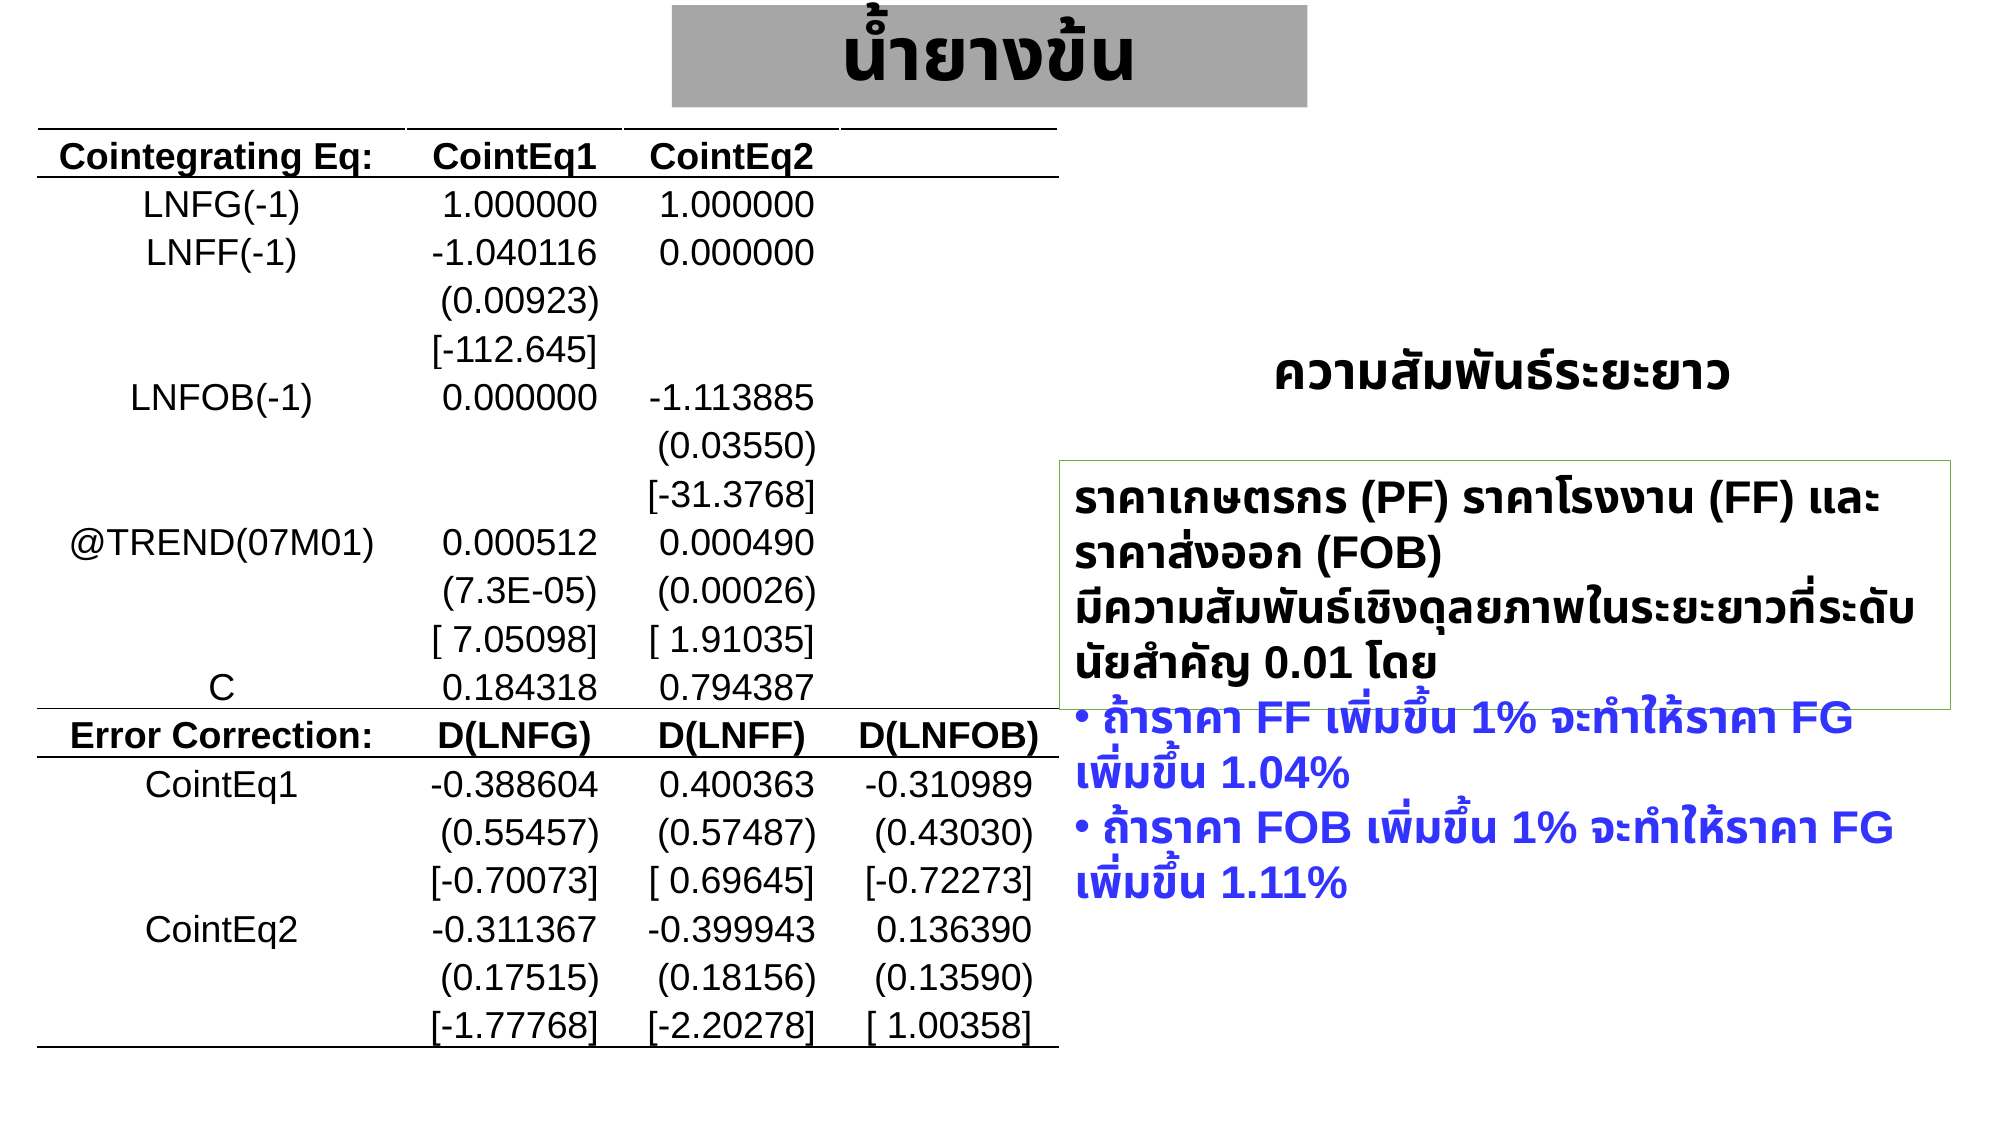

น้ำยางข้น
| Cointegrating Eq: | CointEq1 | CointEq2 |  |
| --- | --- | --- | --- |
| LNFG(-1) | 1.000000 | 1.000000 |  |
| LNFF(-1) | -1.040116 | 0.000000 |  |
|  | (0.00923) |  |  |
|  | [-112.645] |  |  |
| LNFOB(-1) | 0.000000 | -1.113885 |  |
|  |  | (0.03550) |  |
|  |  | [-31.3768] |  |
| @TREND(07M01) | 0.000512 | 0.000490 |  |
|  | (7.3E-05) | (0.00026) |  |
|  | [ 7.05098] | [ 1.91035] |  |
| C | 0.184318 | 0.794387 |  |
| Error Correction: | D(LNFG) | D(LNFF) | D(LNFOB) |
| CointEq1 | -0.388604 | 0.400363 | -0.310989 |
|  | (0.55457) | (0.57487) | (0.43030) |
|  | [-0.70073] | [ 0.69645] | [-0.72273] |
| CointEq2 | -0.311367 | -0.399943 | 0.136390 |
|  | (0.17515) | (0.18156) | (0.13590) |
|  | [-1.77768] | [-2.20278] | [ 1.00358] |
# ความสัมพันธ์ระยะยาว
ราคาเกษตรกร (PF) ราคาโรงงาน (FF) และราคาส่งออก (FOB)
มีความสัมพันธ์เชิงดุลยภาพในระยะยาวที่ระดับนัยสำคัญ 0.01 โดย
 ถ้าราคา FF เพิ่มขึ้น 1% จะทำให้ราคา FG เพิ่มขึ้น 1.04%
 ถ้าราคา FOB เพิ่มขึ้น 1% จะทำให้ราคา FG เพิ่มขึ้น 1.11%